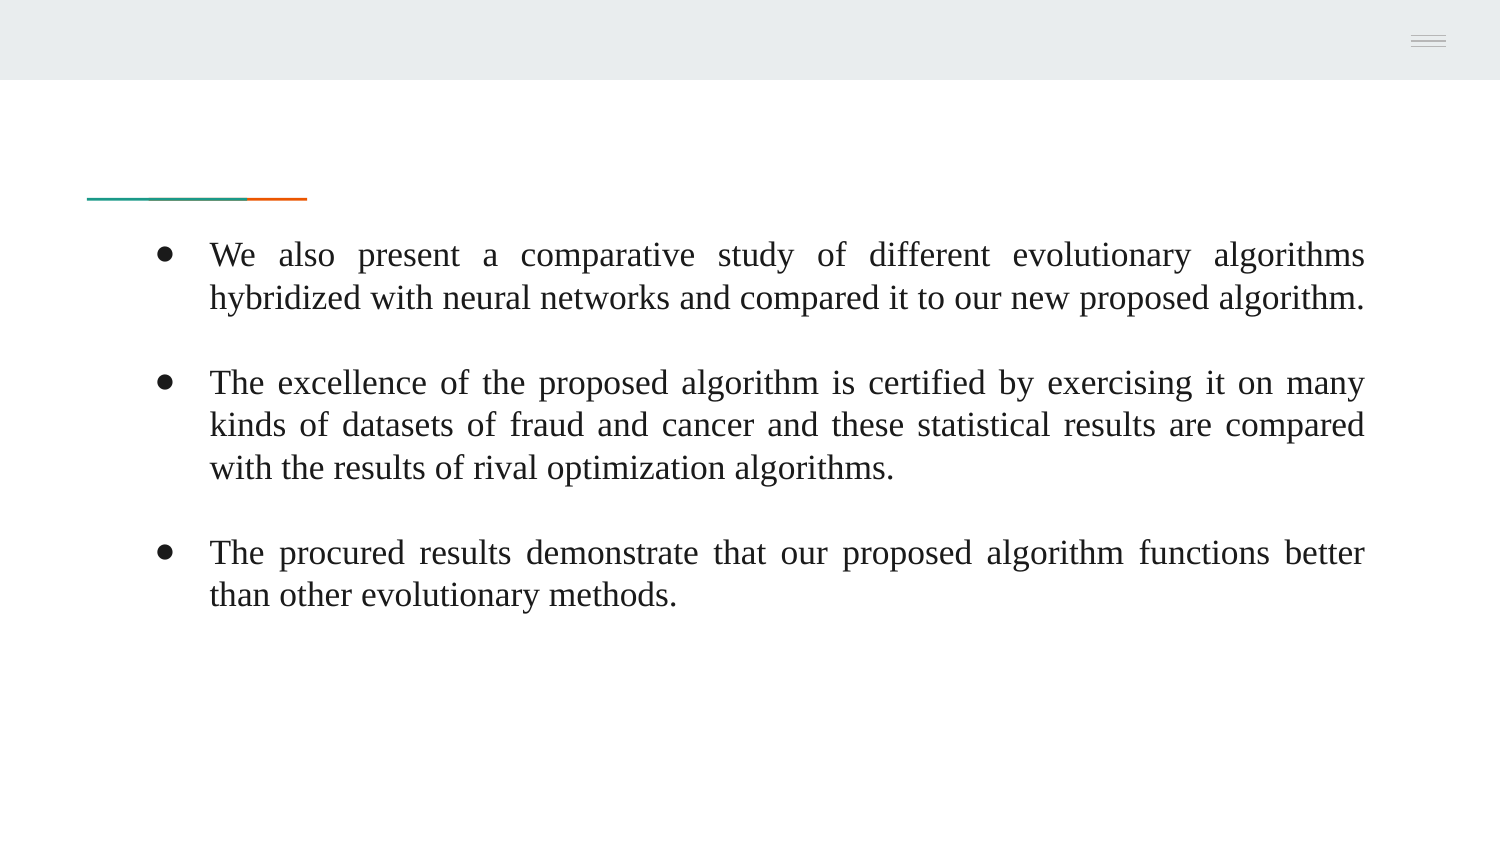

# We also present a comparative study of different evolutionary algorithms hybridized with neural networks and compared it to our new proposed algorithm.

The excellence of the proposed algorithm is certified by exercising it on many kinds of datasets of fraud and cancer and these statistical results are compared with the results of rival optimization algorithms.

The procured results demonstrate that our proposed algorithm functions better than other evolutionary methods.